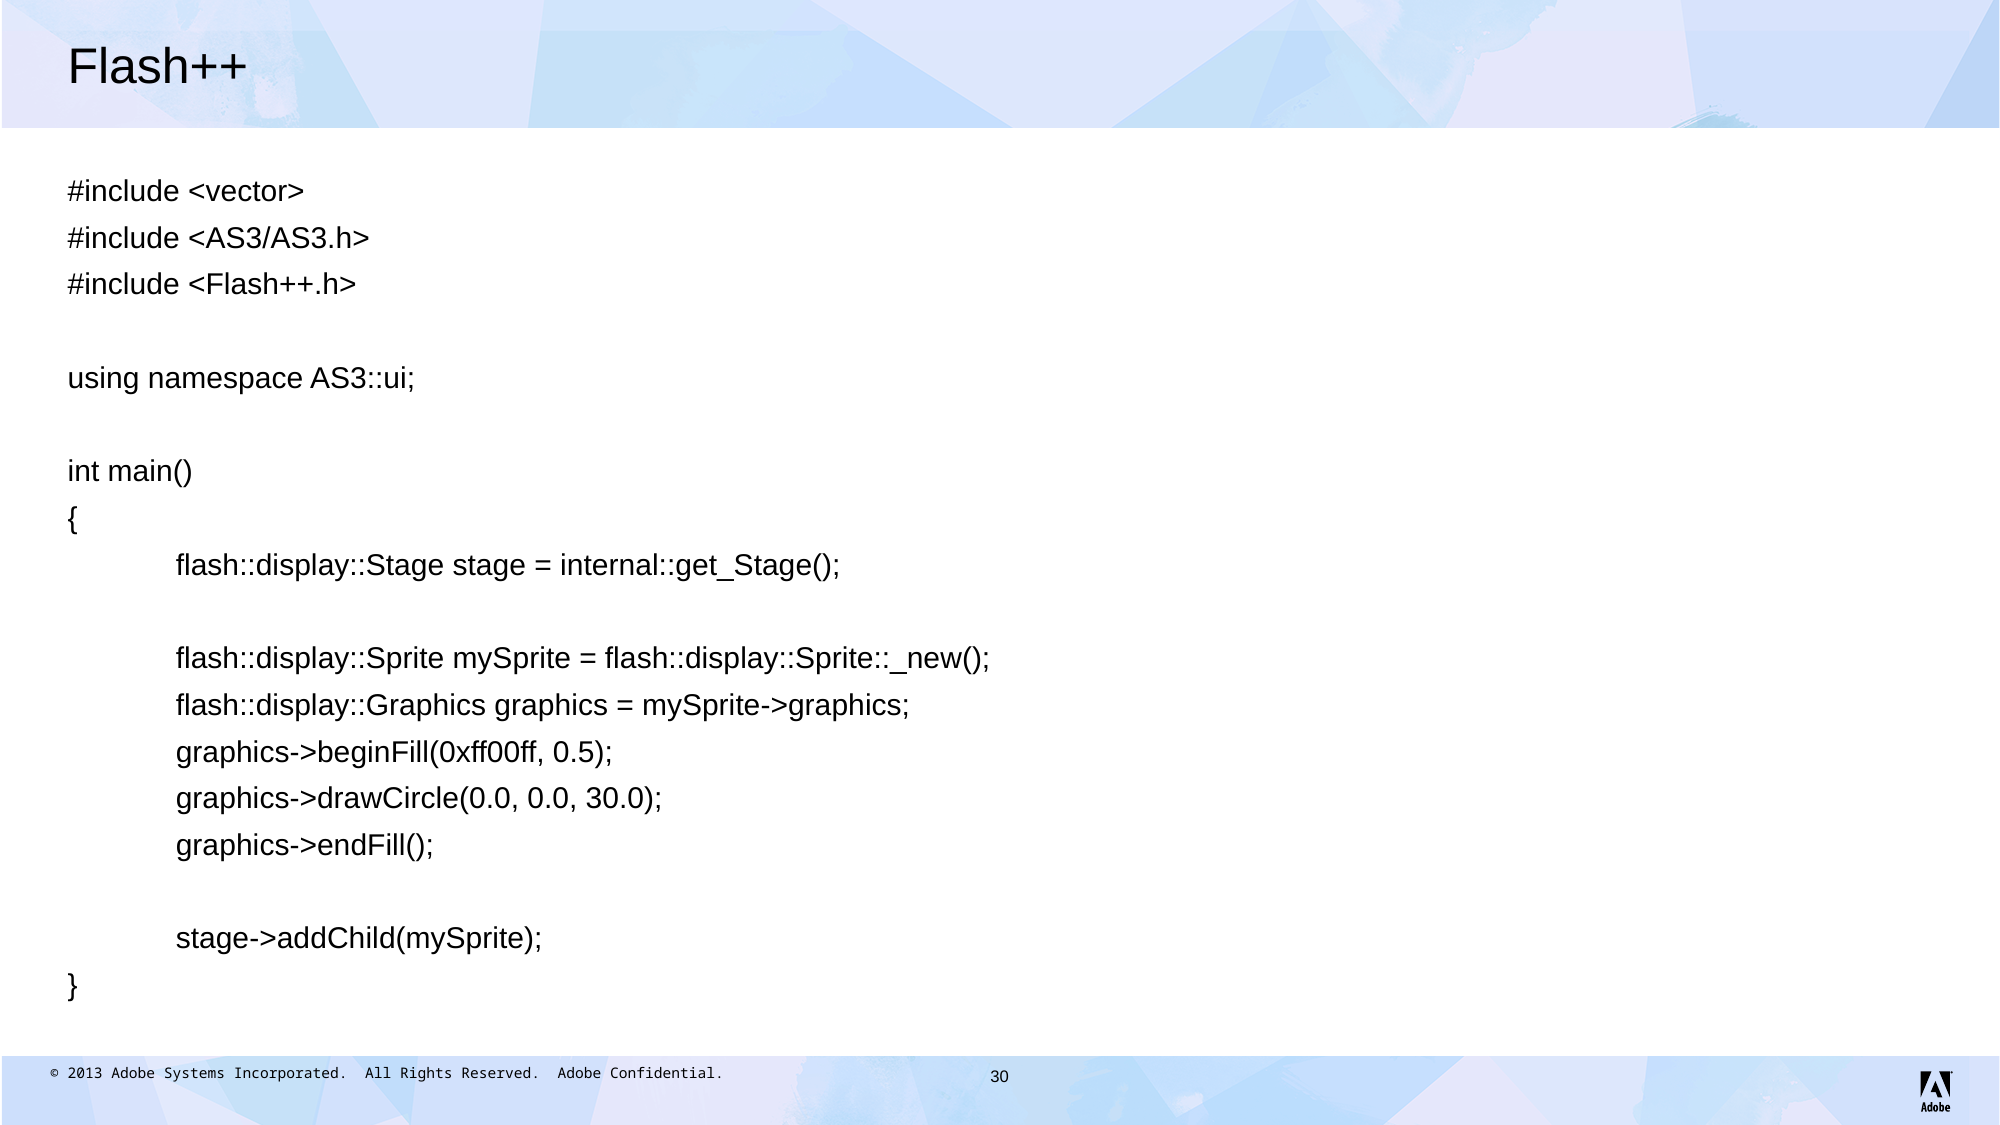

# Flash++
#include <vector>
#include <AS3/AS3.h>
#include <Flash++.h>

using namespace AS3::ui;

int main()
{
	flash::display::Stage stage = internal::get_Stage();

	flash::display::Sprite mySprite = flash::display::Sprite::_new();
	flash::display::Graphics graphics = mySprite->graphics;
	graphics->beginFill(0xff00ff, 0.5);
	graphics->drawCircle(0.0, 0.0, 30.0);
	graphics->endFill();

	stage->addChild(mySprite);
}
30